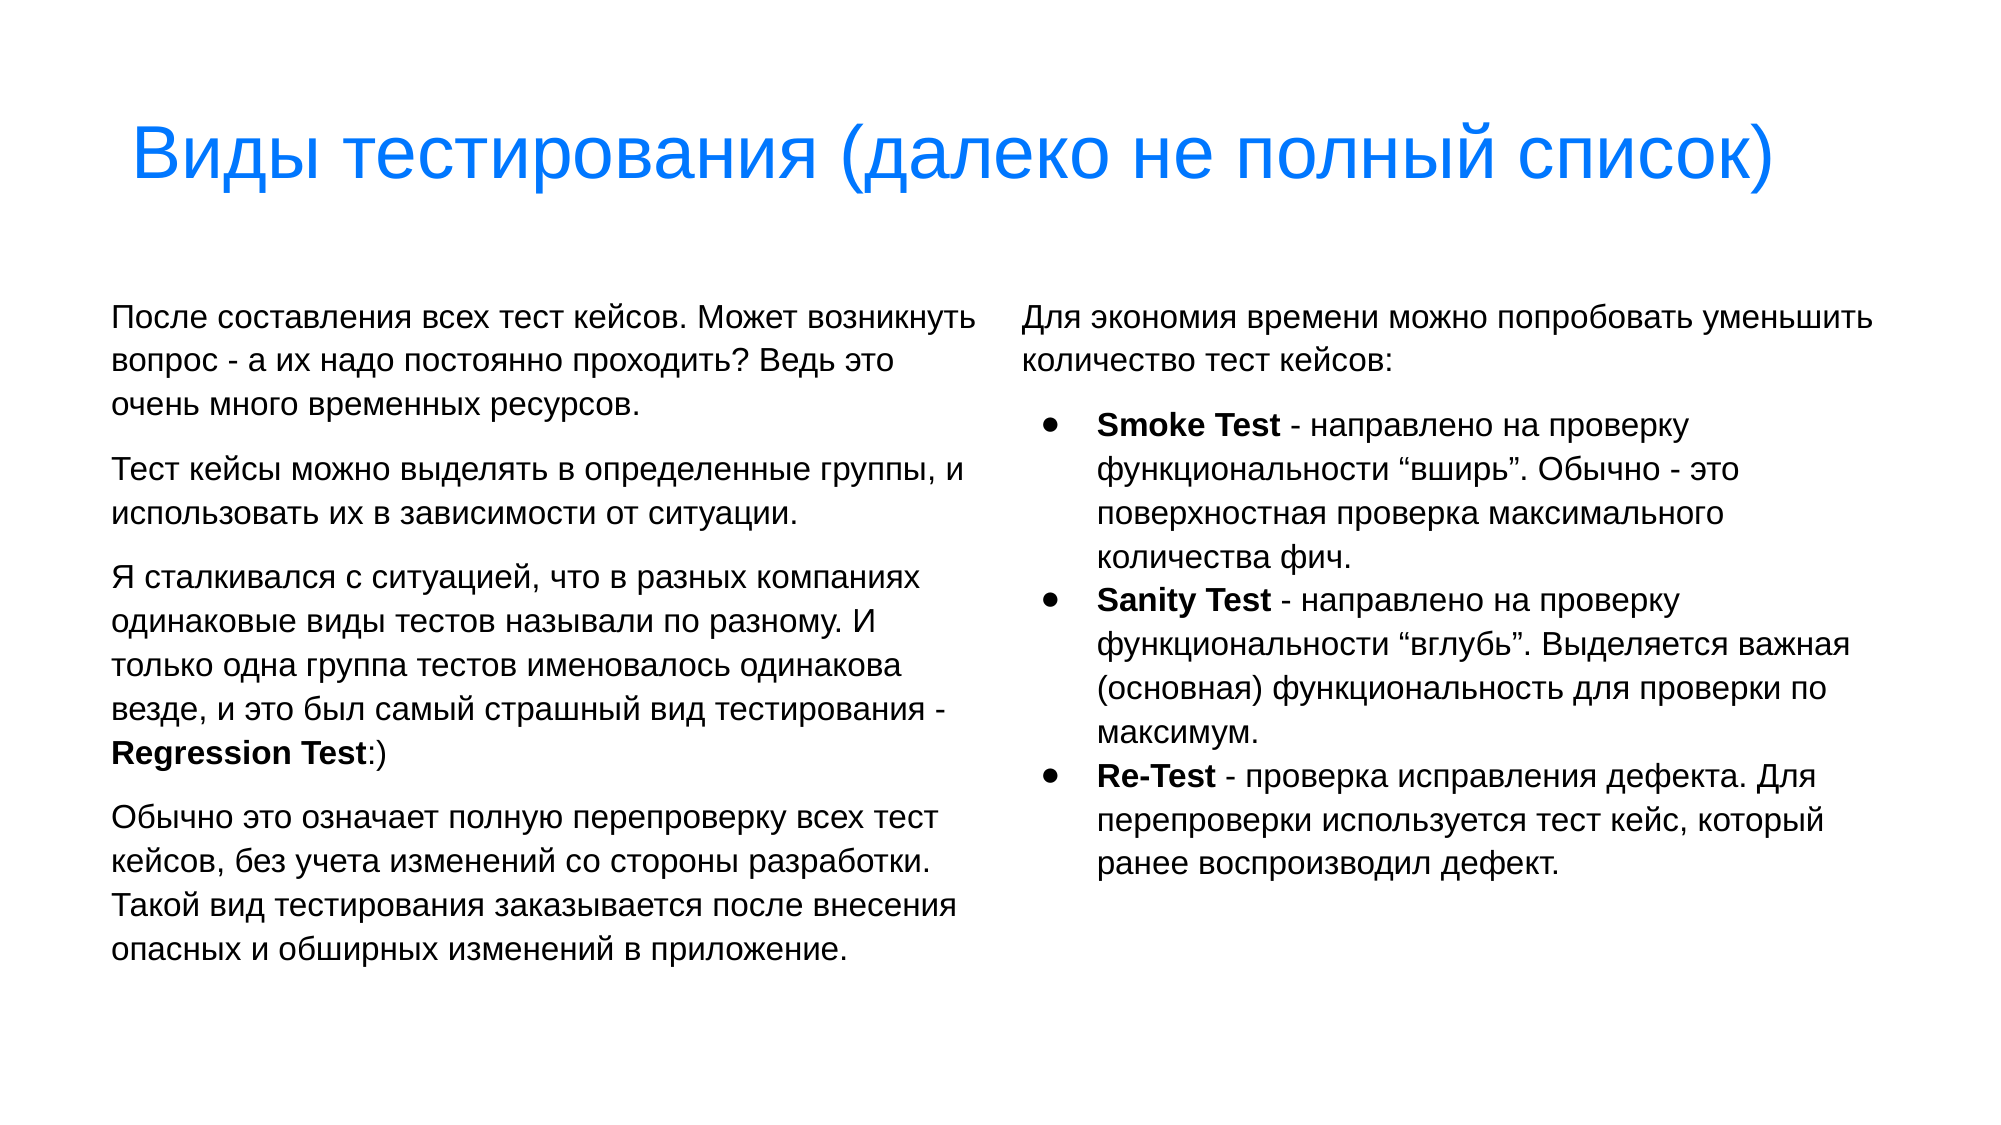

# Виды тестирования (далеко не полный список)
После составления всех тест кейсов. Может возникнуть вопрос - а их надо постоянно проходить? Ведь это очень много временных ресурсов.
Тест кейсы можно выделять в определенные группы, и использовать их в зависимости от ситуации.
Я сталкивался с ситуацией, что в разных компаниях одинаковые виды тестов называли по разному. И только одна группа тестов именовалось одинакова везде, и это был самый страшный вид тестирования - Regression Test:)
Обычно это означает полную перепроверку всех тест кейсов, без учета изменений со стороны разработки. Такой вид тестирования заказывается после внесения опасных и обширных изменений в приложение.
Для экономия времени можно попробовать уменьшить количество тест кейсов:
Smoke Test - направлено на проверку функциональности “вширь”. Обычно - это поверхностная проверка максимального количества фич.
Sanity Test - направлено на проверку функциональности “вглубь”. Выделяется важная (основная) функциональность для проверки по максимум.
Re-Test - проверка исправления дефекта. Для перепроверки используется тест кейс, который ранее воспроизводил дефект.